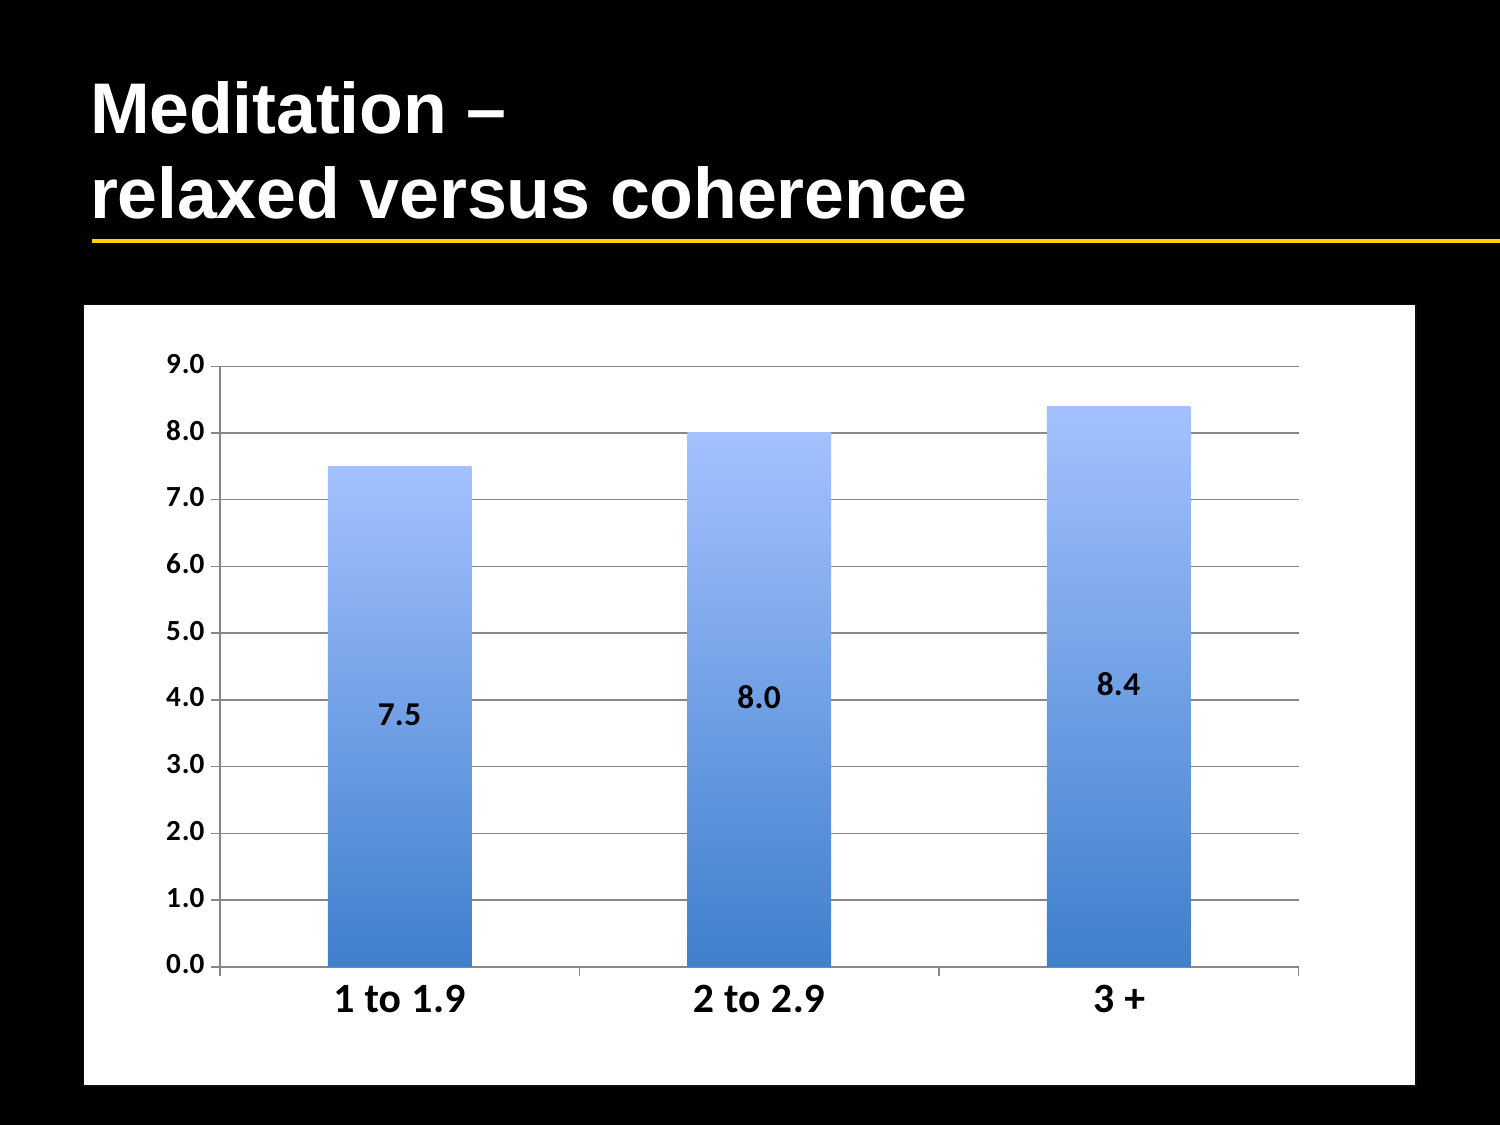

# Meditation – relaxed versus coherence

### Chart

| Category |  |
|---|---|
| 1 to 1.9 | 7.5 |
| 2 to 2.9 | 8.0 |
| 3 + | 8.4 |